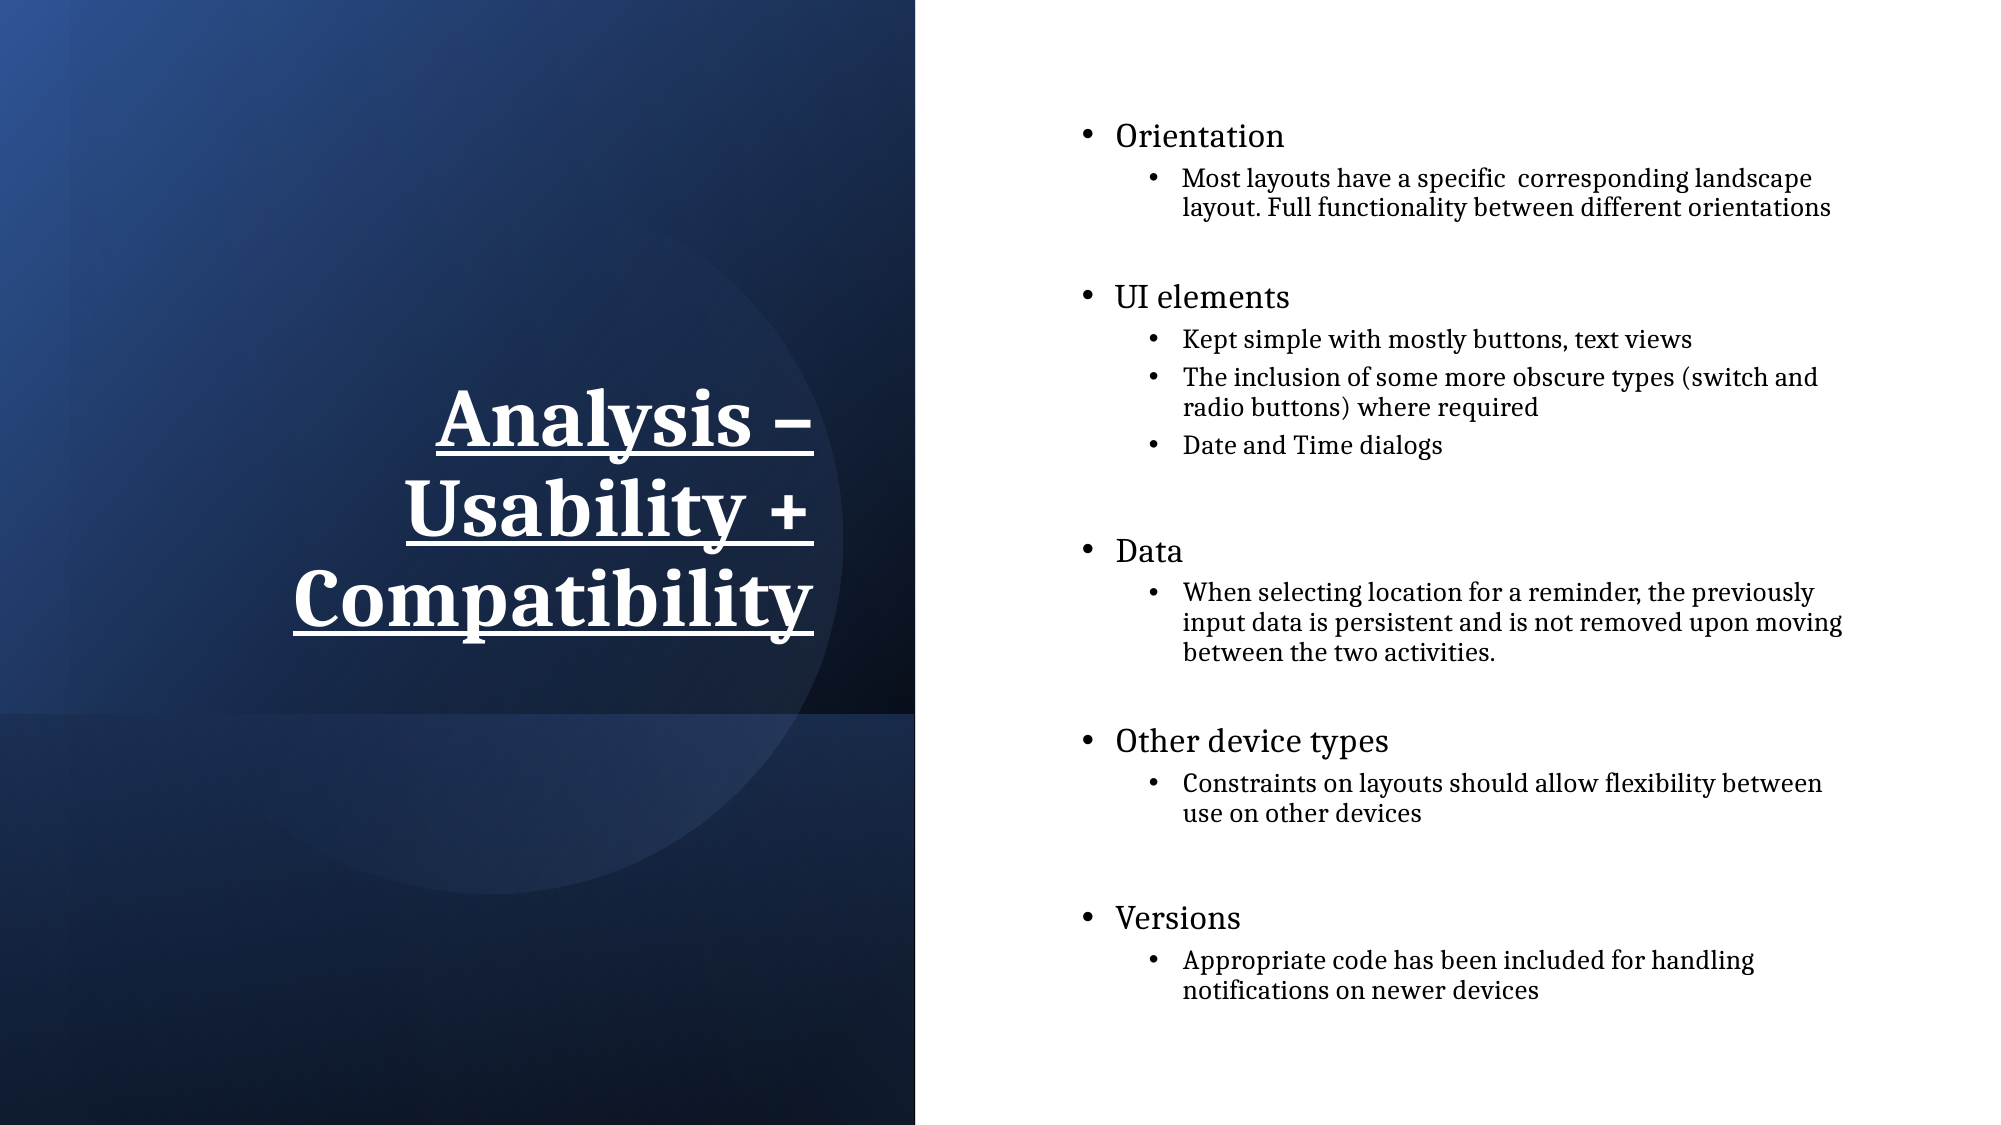

# Analysis – Usability + Compatibility

Orientation
Most layouts have a specific  corresponding landscape layout. Full functionality between different orientations

UI elements
Kept simple with mostly buttons, text views
The inclusion of some more obscure types (switch and radio buttons) where required
Date and Time dialogs

Data
When selecting location for a reminder, the previously input data is persistent and is not removed upon moving between the two activities.

Other device types
Constraints on layouts should allow flexibility between use on other devices

Versions
Appropriate code has been included for handling notifications on newer devices